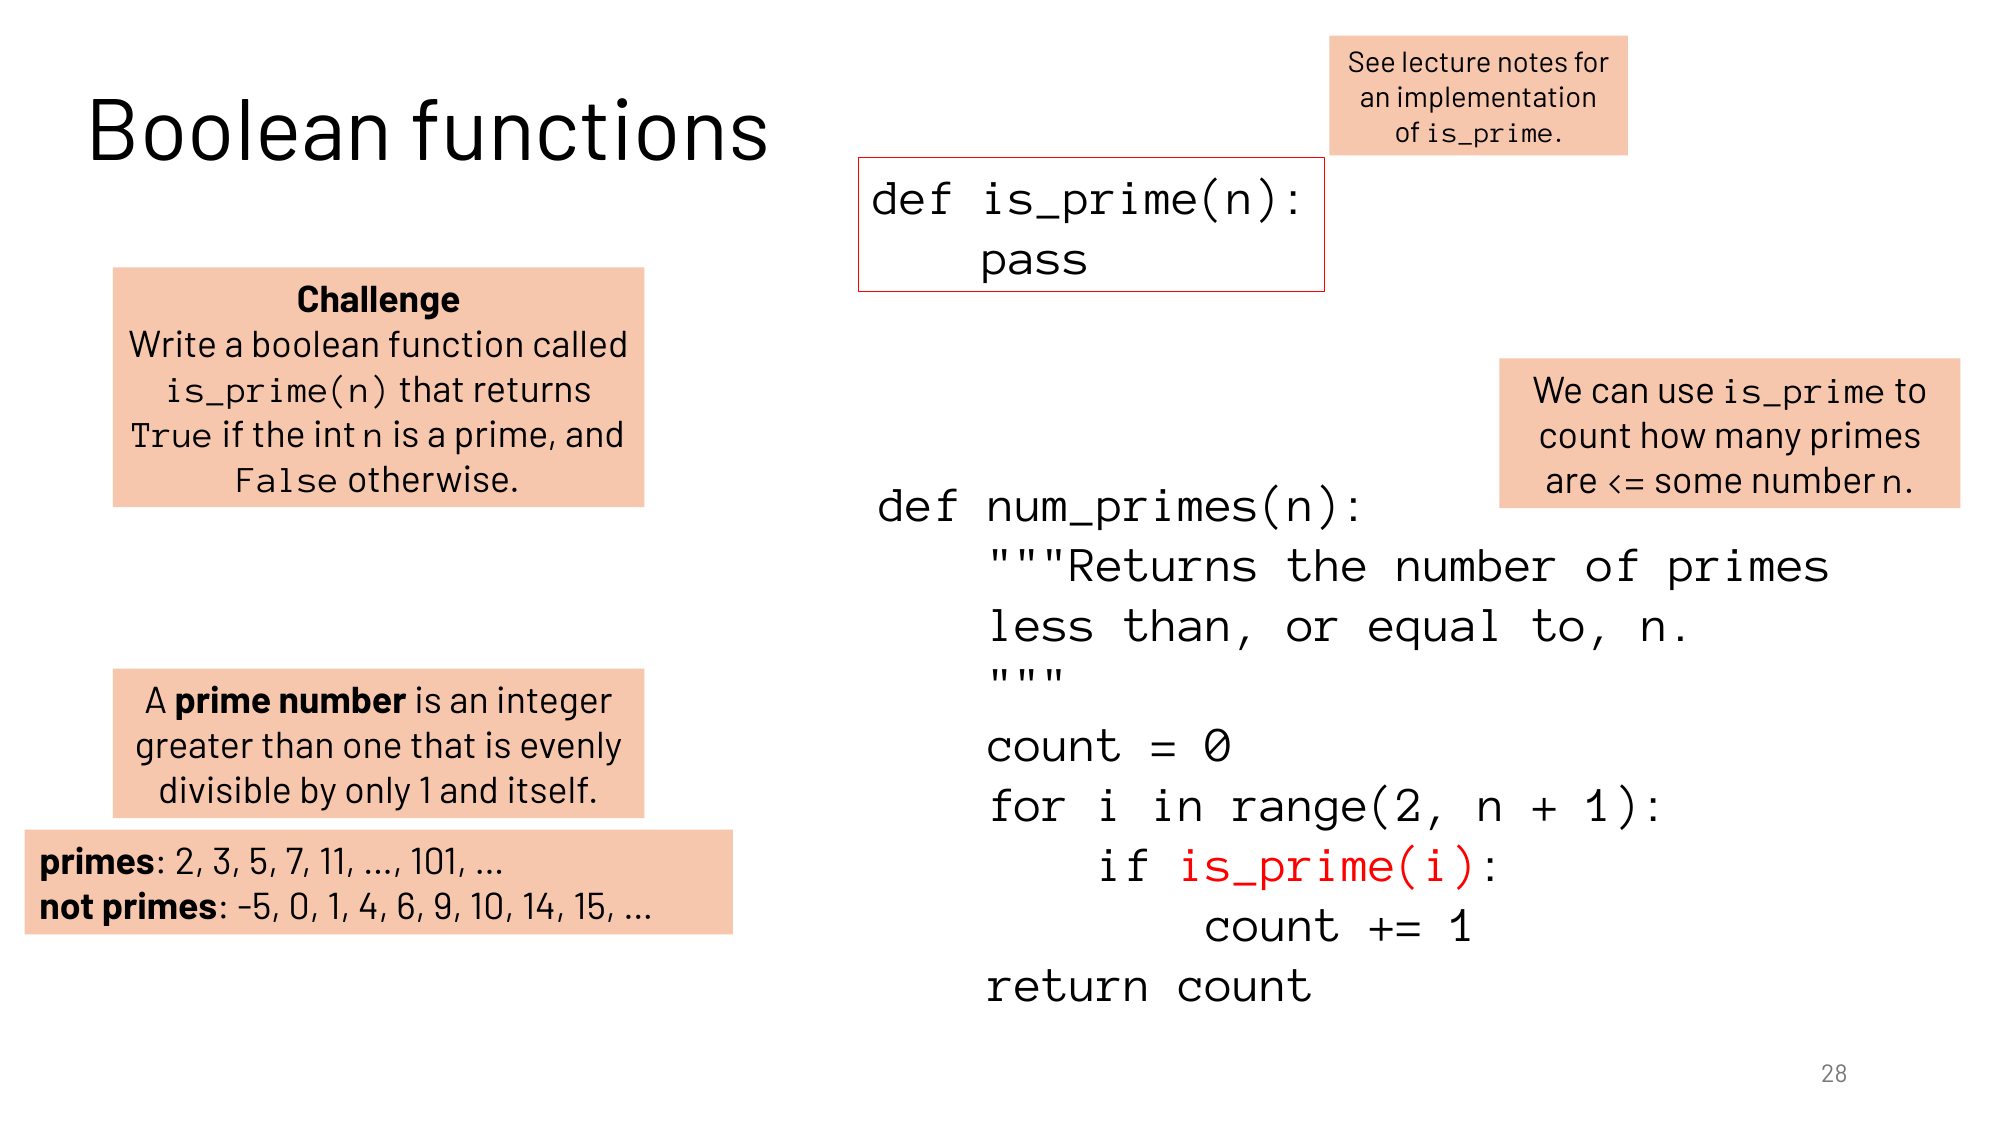

See lecture notes for an implementation of is_prime.
# Boolean functions
def is_prime(n):
    pass
Challenge
Write a boolean function called is_prime(n) that returns True if the int n is a prime, and False otherwise.
We can use is_prime to count how many primes are <= some number n.
def num_primes(n):
    """Returns the number of primes
    less than, or equal to, n.
    """
    count = 0
    for i in range(2, n + 1):
        if is_prime(i):
            count += 1
    return count
A prime number is an integer greater than one that is evenly divisible by only 1 and itself.
primes: 2, 3, 5, 7, 11, …, 101, …
not primes: -5, 0, 1, 4, 6, 9, 10, 14, 15, …
28